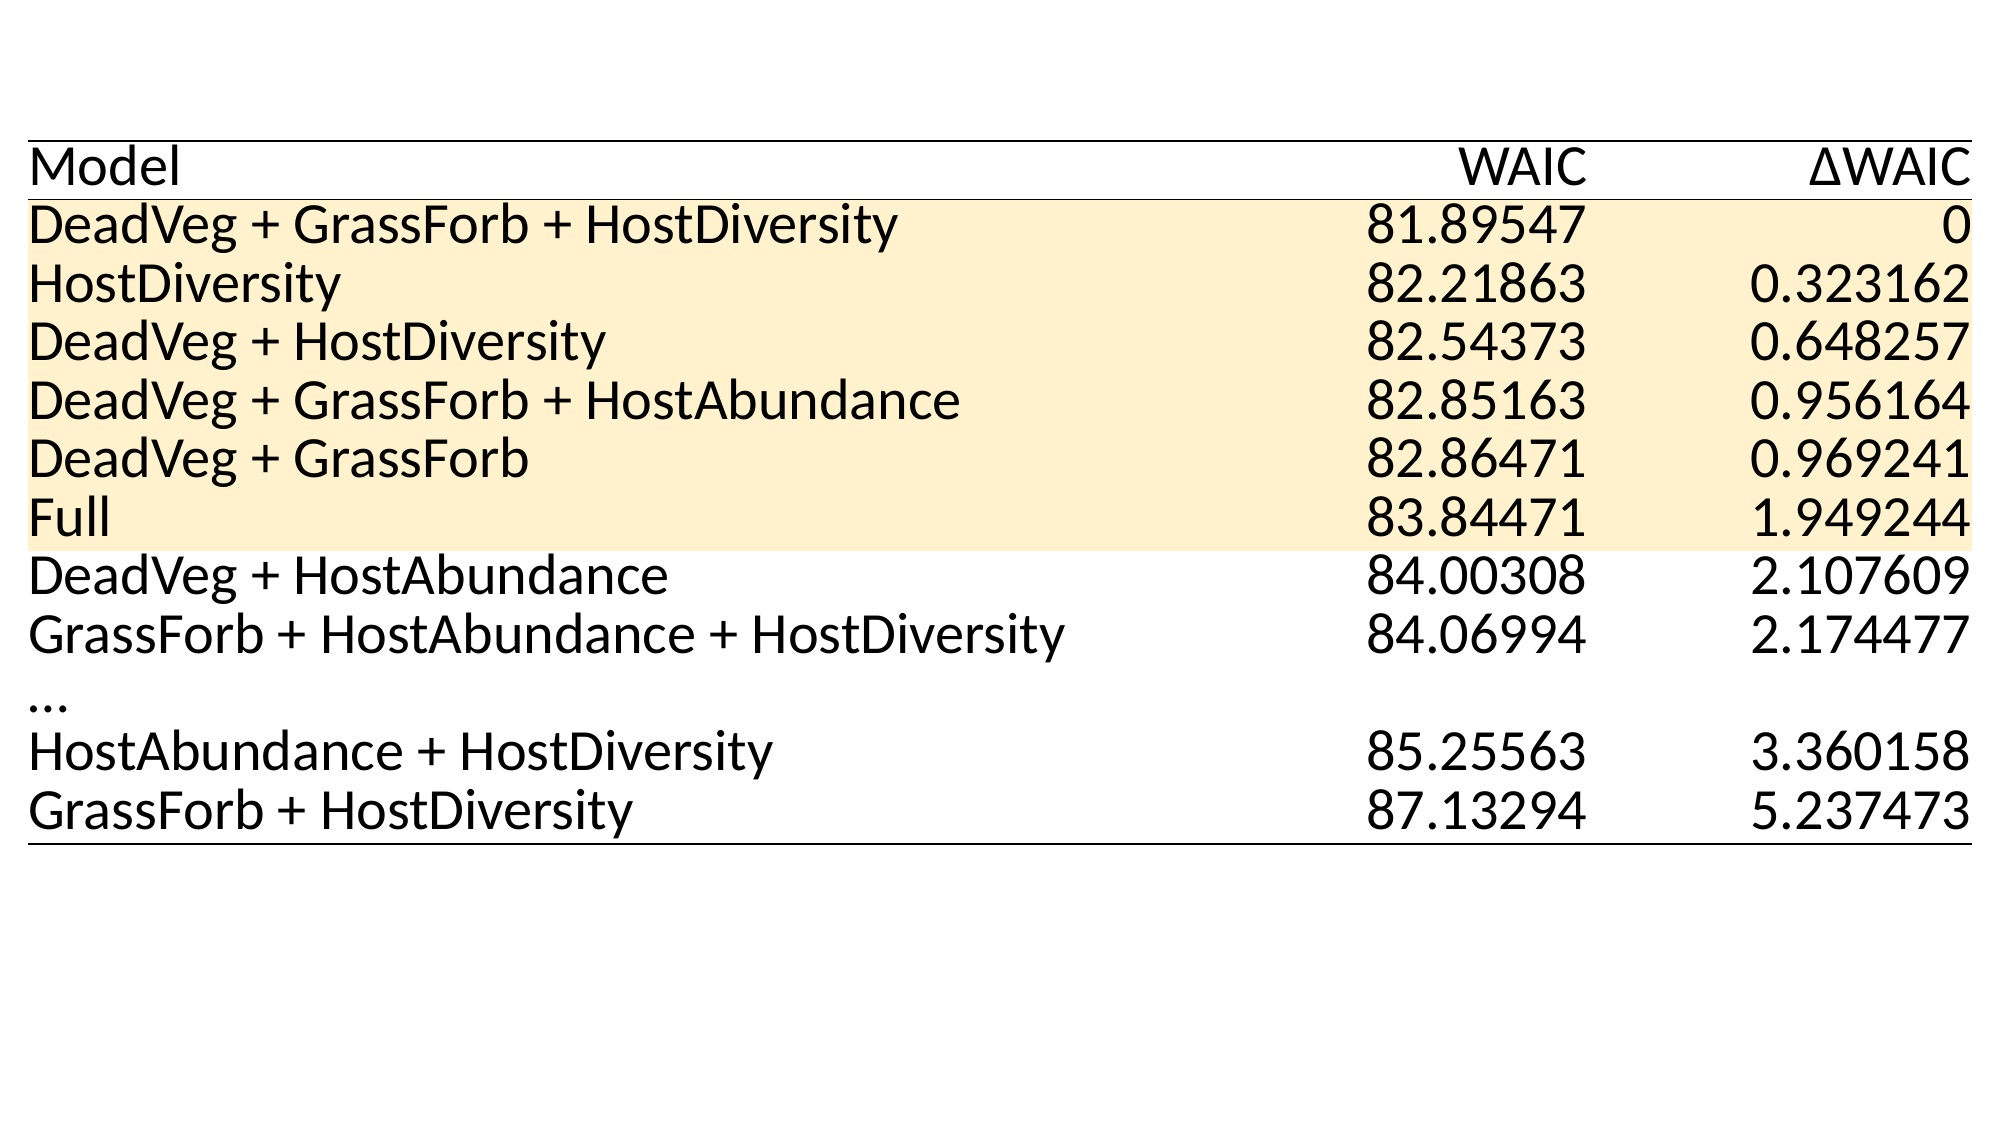

| Model | WAIC | ΔWAIC |
| --- | --- | --- |
| DeadVeg + GrassForb + HostDiversity | 81.89547 | 0 |
| HostDiversity | 82.21863 | 0.323162 |
| DeadVeg + HostDiversity | 82.54373 | 0.648257 |
| DeadVeg + GrassForb + HostAbundance | 82.85163 | 0.956164 |
| DeadVeg + GrassForb | 82.86471 | 0.969241 |
| Full | 83.84471 | 1.949244 |
| DeadVeg + HostAbundance | 84.00308 | 2.107609 |
| GrassForb + HostAbundance + HostDiversity | 84.06994 | 2.174477 |
| … |  |  |
| HostAbundance + HostDiversity | 85.25563 | 3.360158 |
| GrassForb + HostDiversity | 87.13294 | 5.237473 |